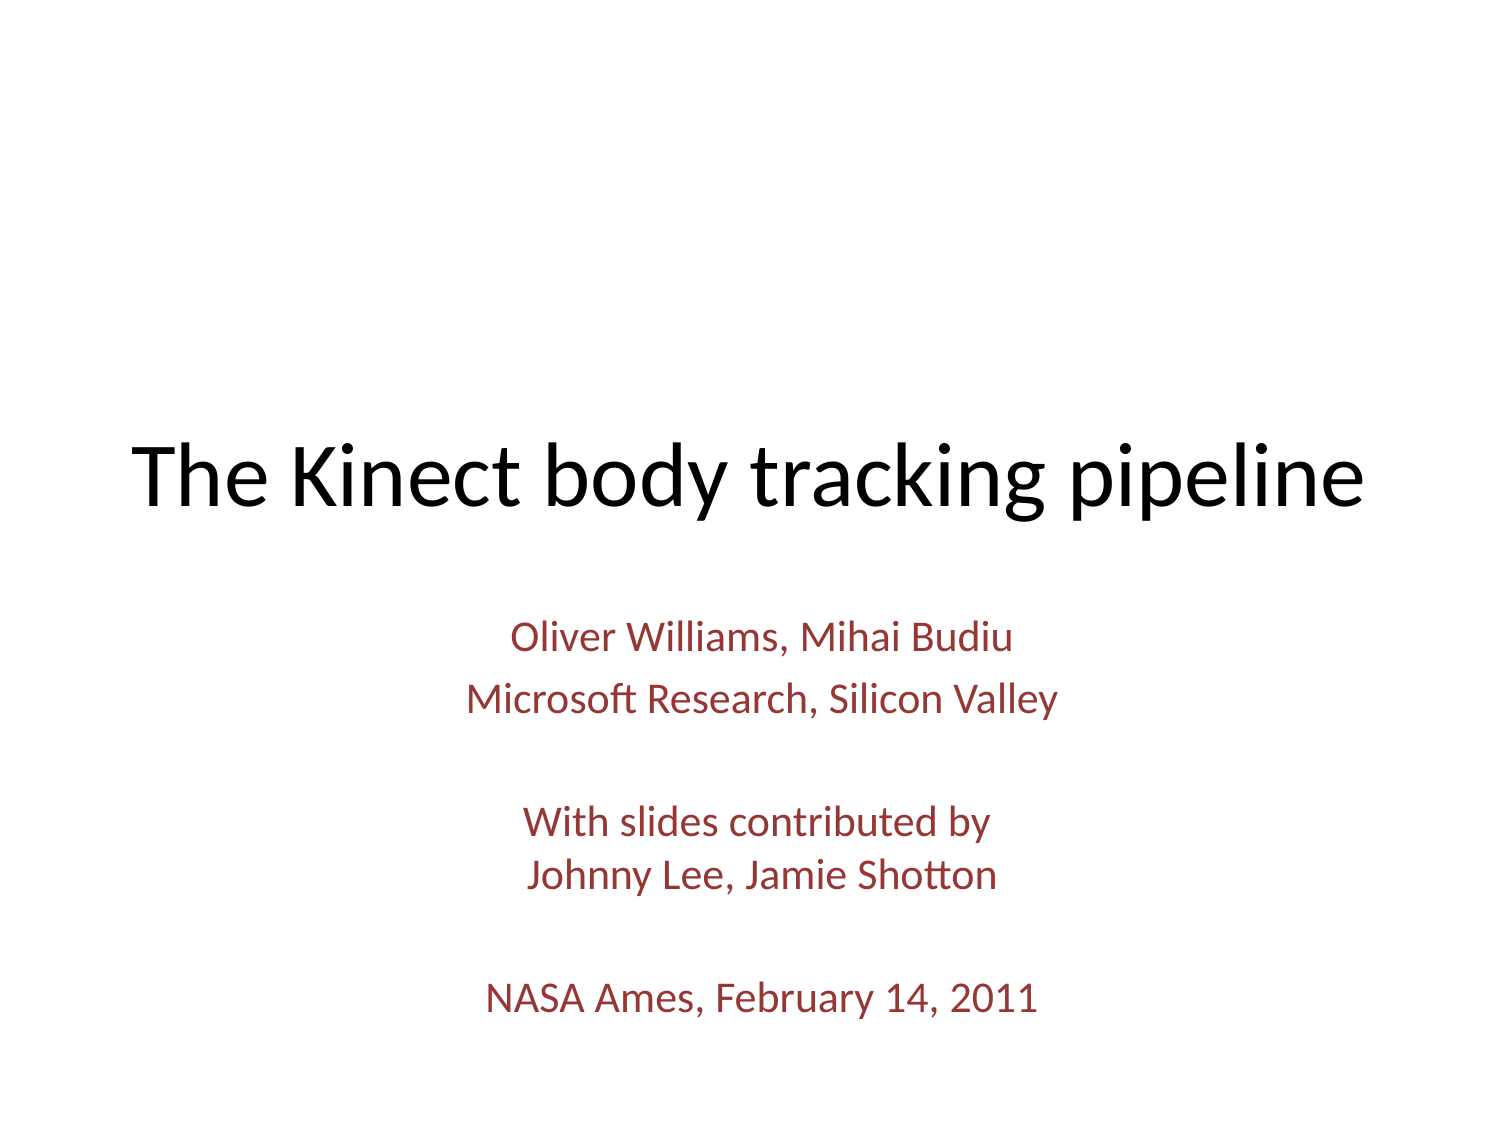

# The Kinect body tracking pipeline
Oliver Williams, Mihai Budiu
Microsoft Research, Silicon Valley

With slides contributed by
Johnny Lee, Jamie Shotton

NASA Ames, February 14, 2011